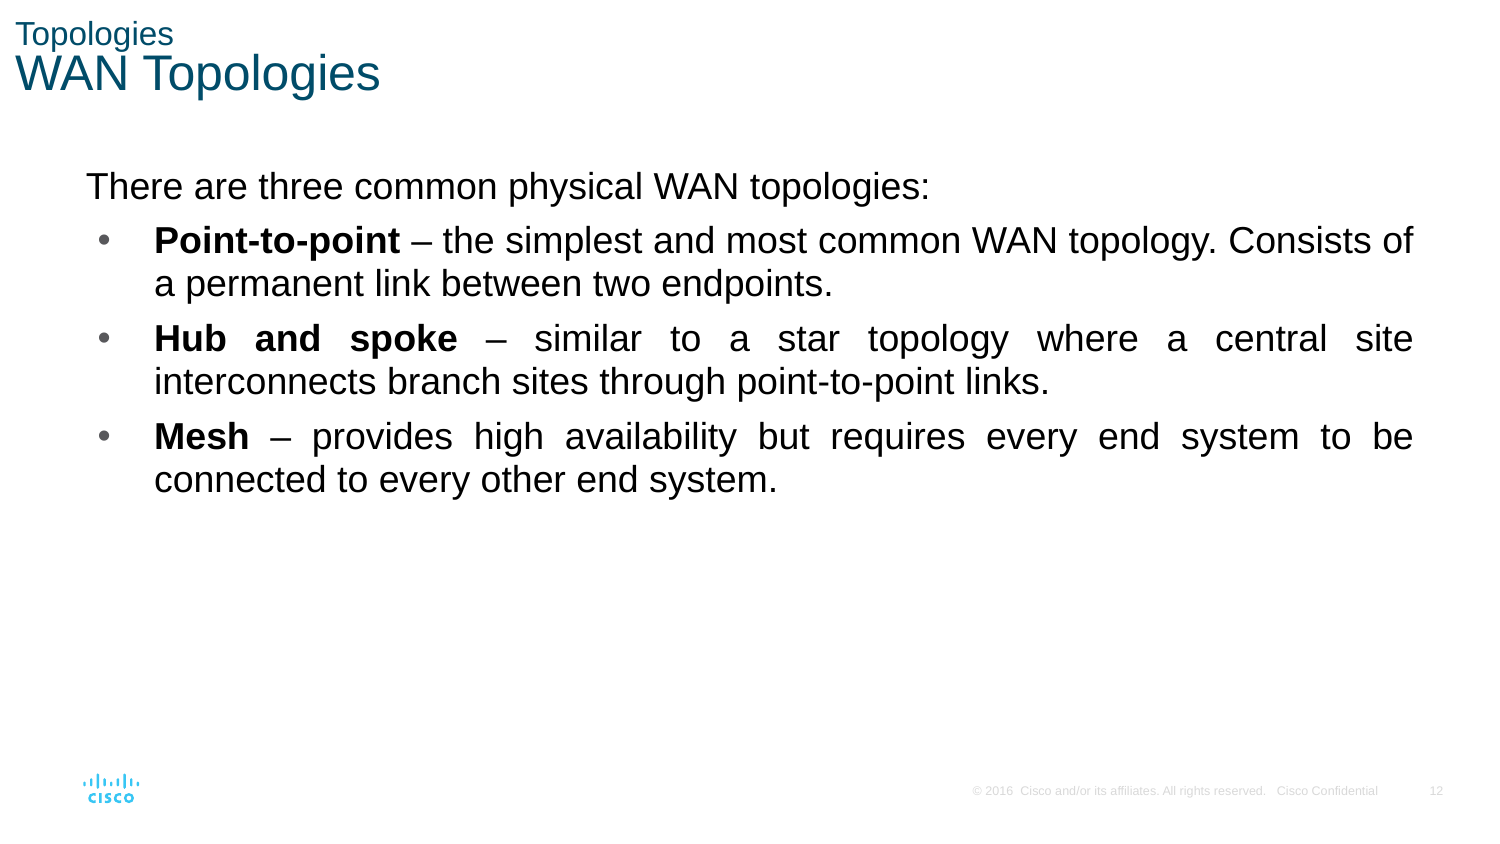

# Topologies WAN Topologies
There are three common physical WAN topologies:
Point-to-point – the simplest and most common WAN topology. Consists of a permanent link between two endpoints.
Hub and spoke – similar to a star topology where a central site interconnects branch sites through point-to-point links.
Mesh – provides high availability but requires every end system to be connected to every other end system.